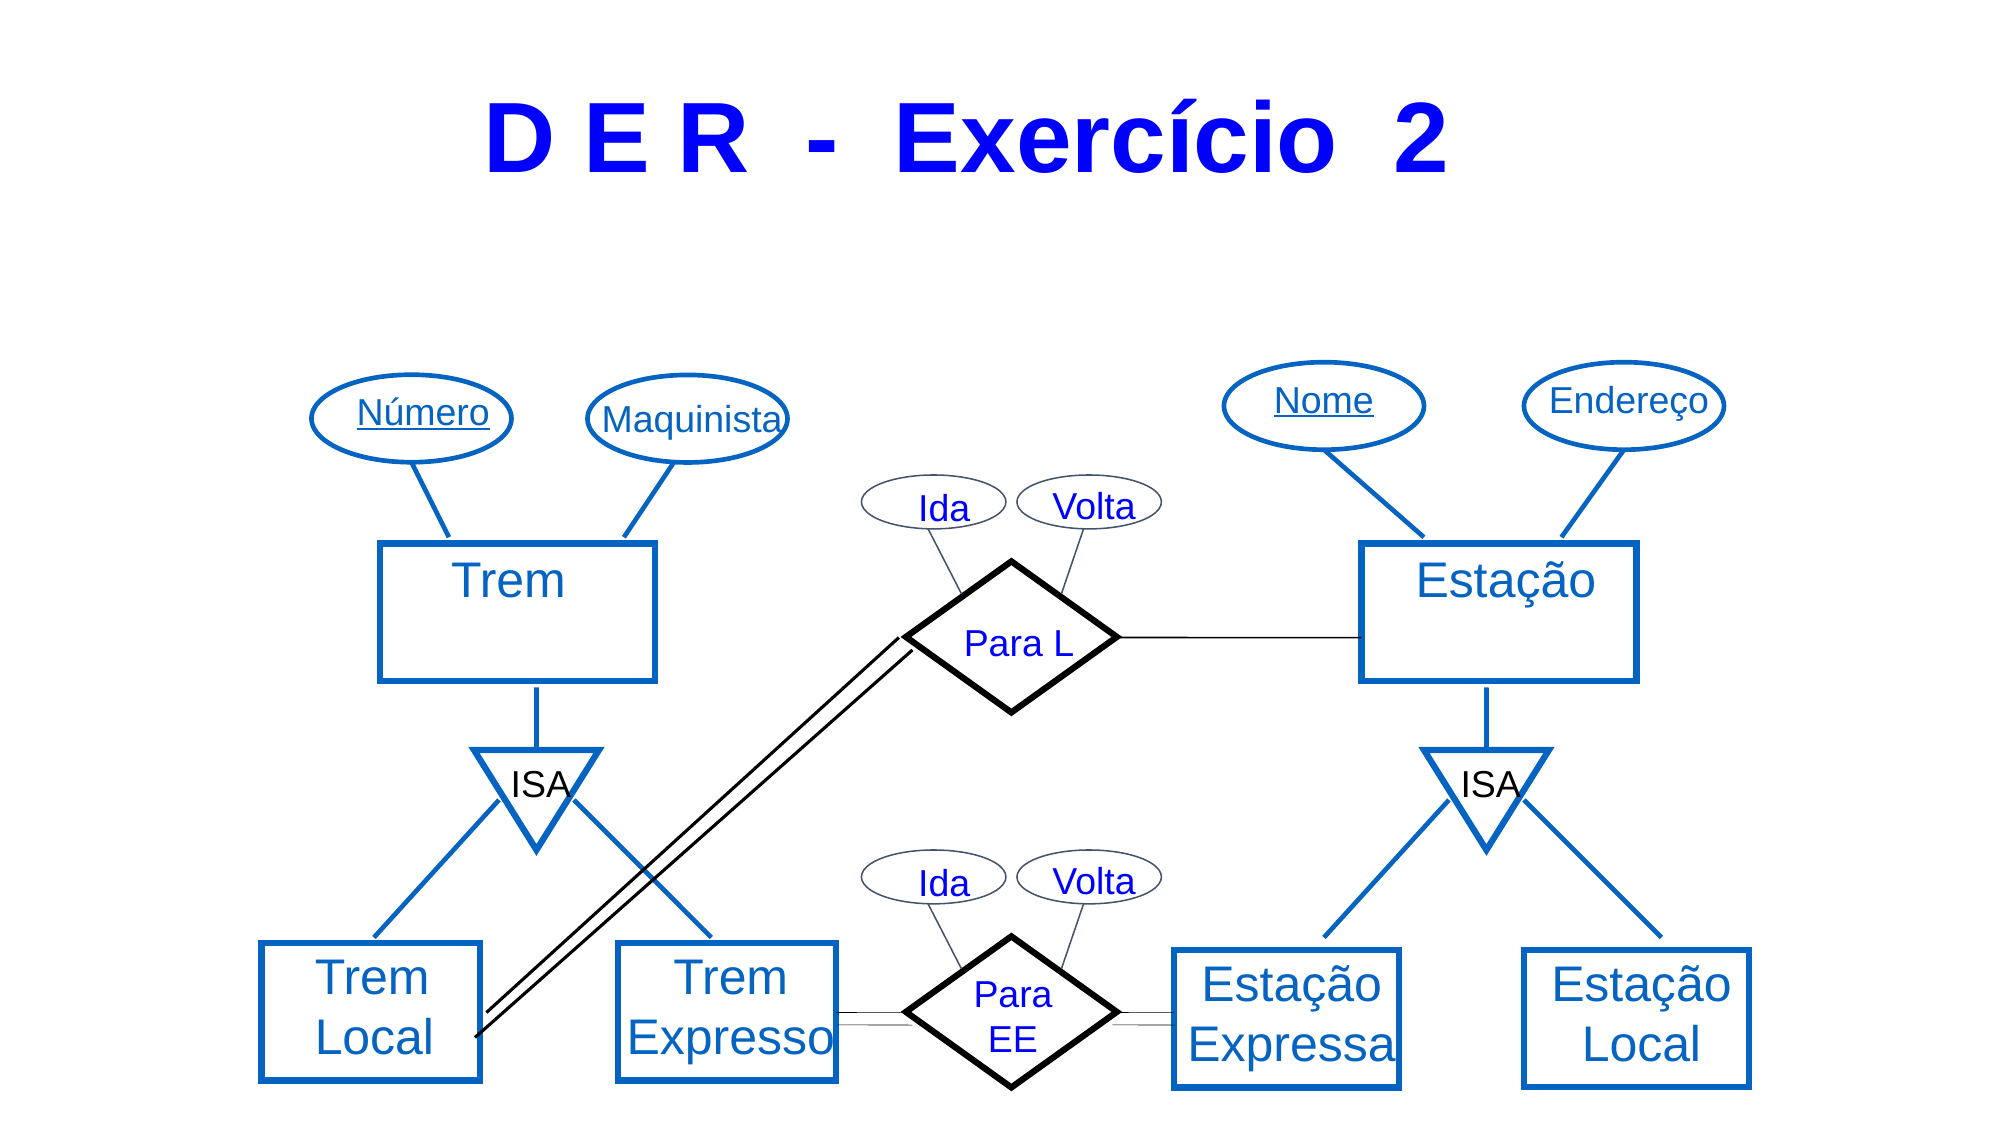

D E R  -  Exercício  2

Nome
Endereço

Número
Maquinista

Volta
Ida

Trem

Estação

Para L

ISA

ISA

Volta
Ida

Trem
Local

Trem
Expresso

Estação
Local

Estação
Expressa

Para
EE